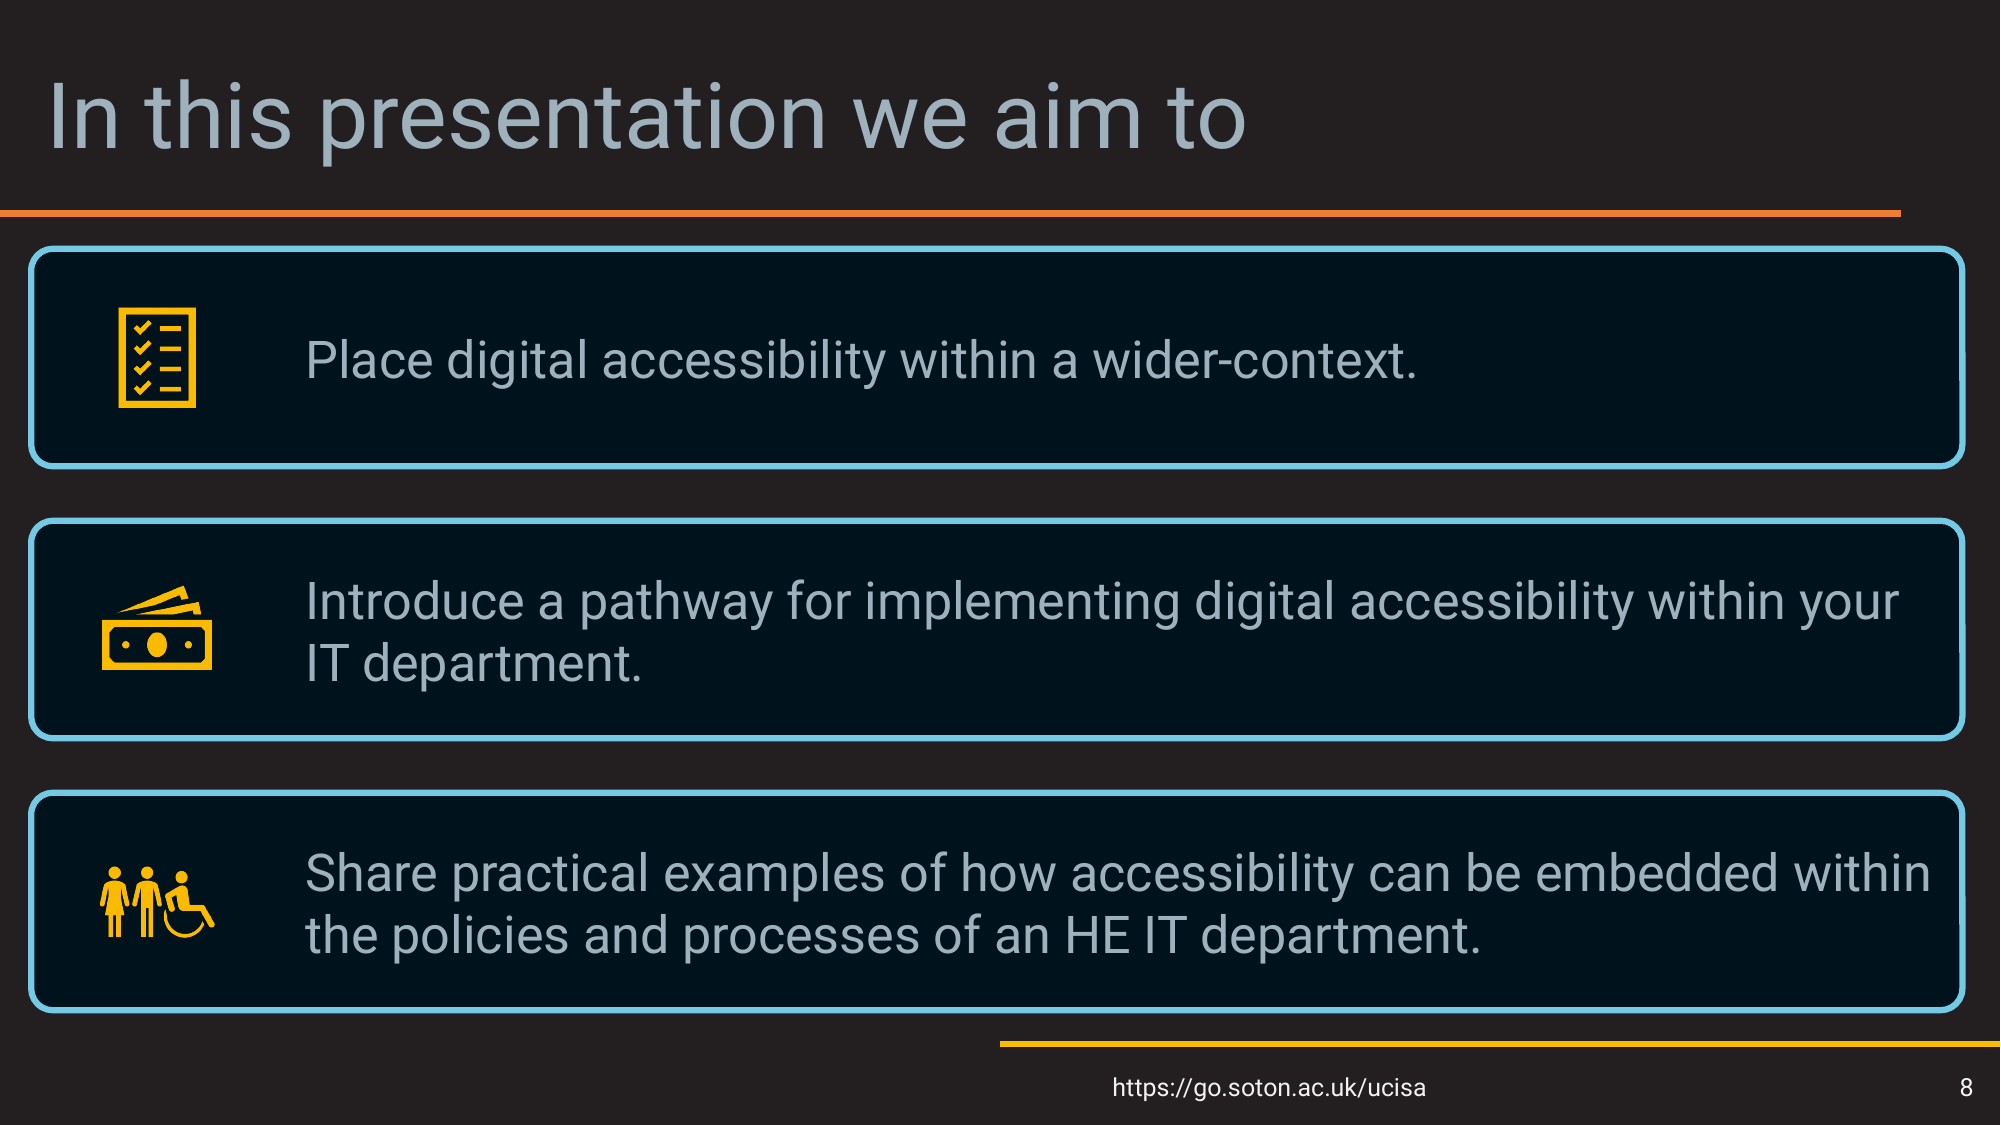

# In this presentation we aim to
Place digital accessibility within a wider-context.
Introduce a pathway for implementing digital accessibility within your IT department.
Share practical examples of how accessibility can be embedded within the policies and processes of an HE IT department.
8
https://go.soton.ac.uk/ucisa